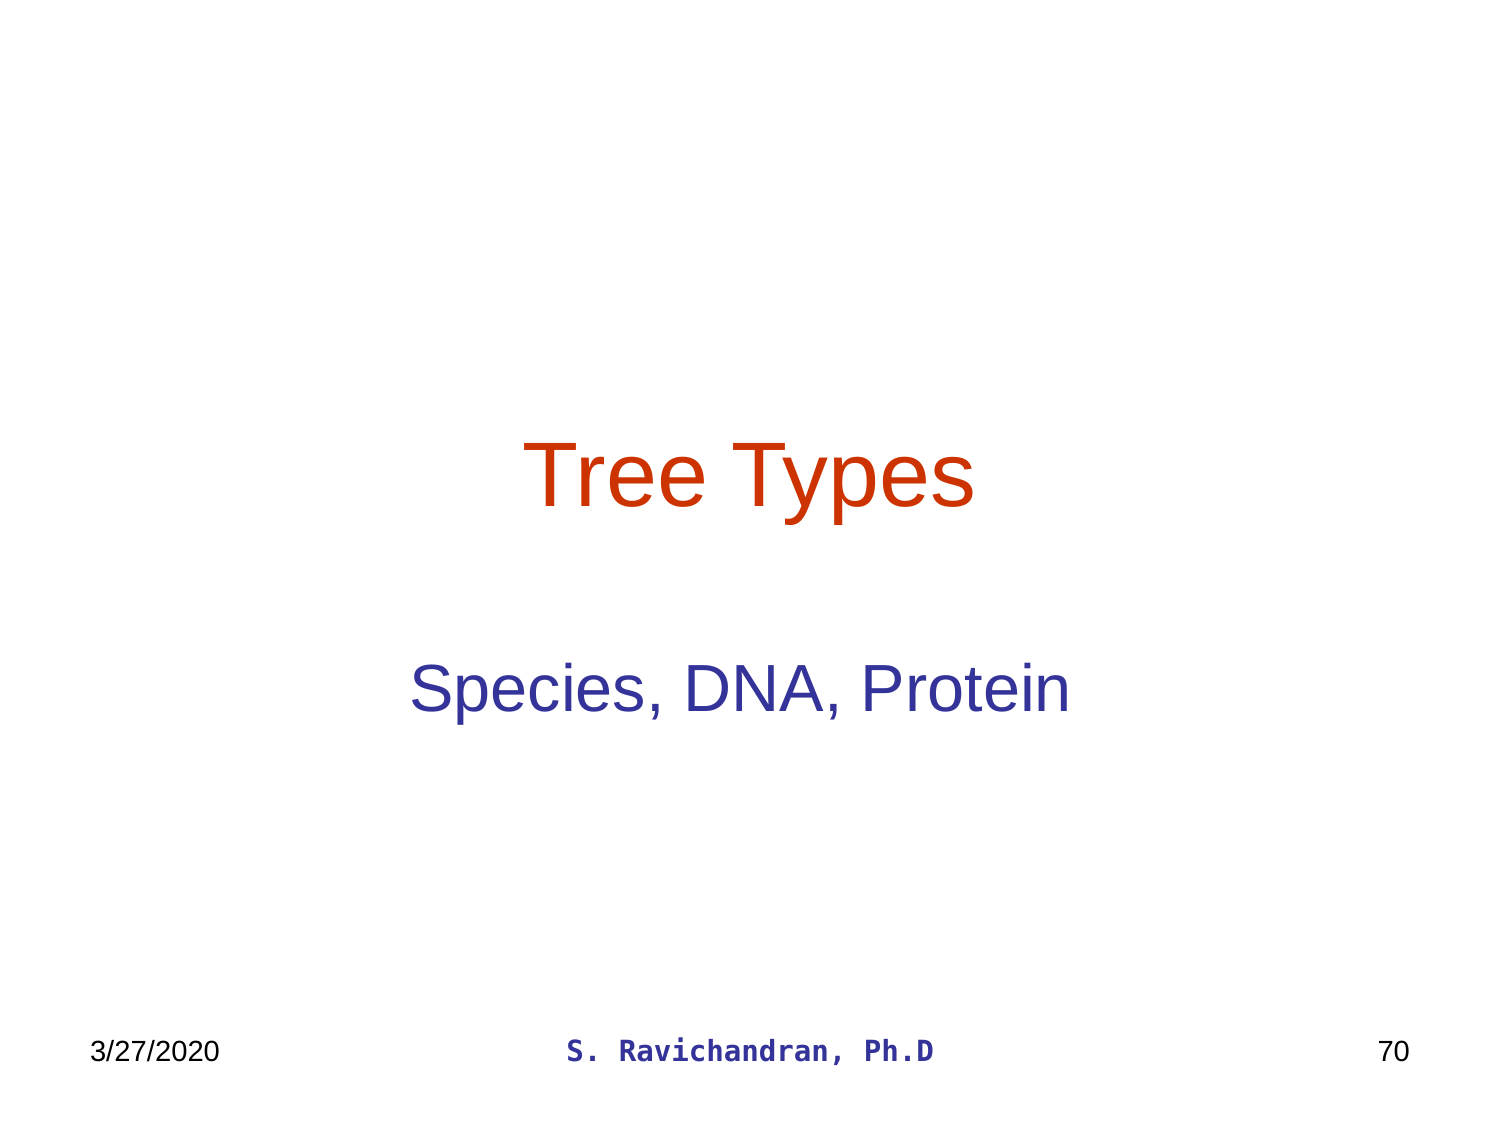

# Tree Types
Species, DNA, Protein
3/27/2020
S. Ravichandran, Ph.D
70